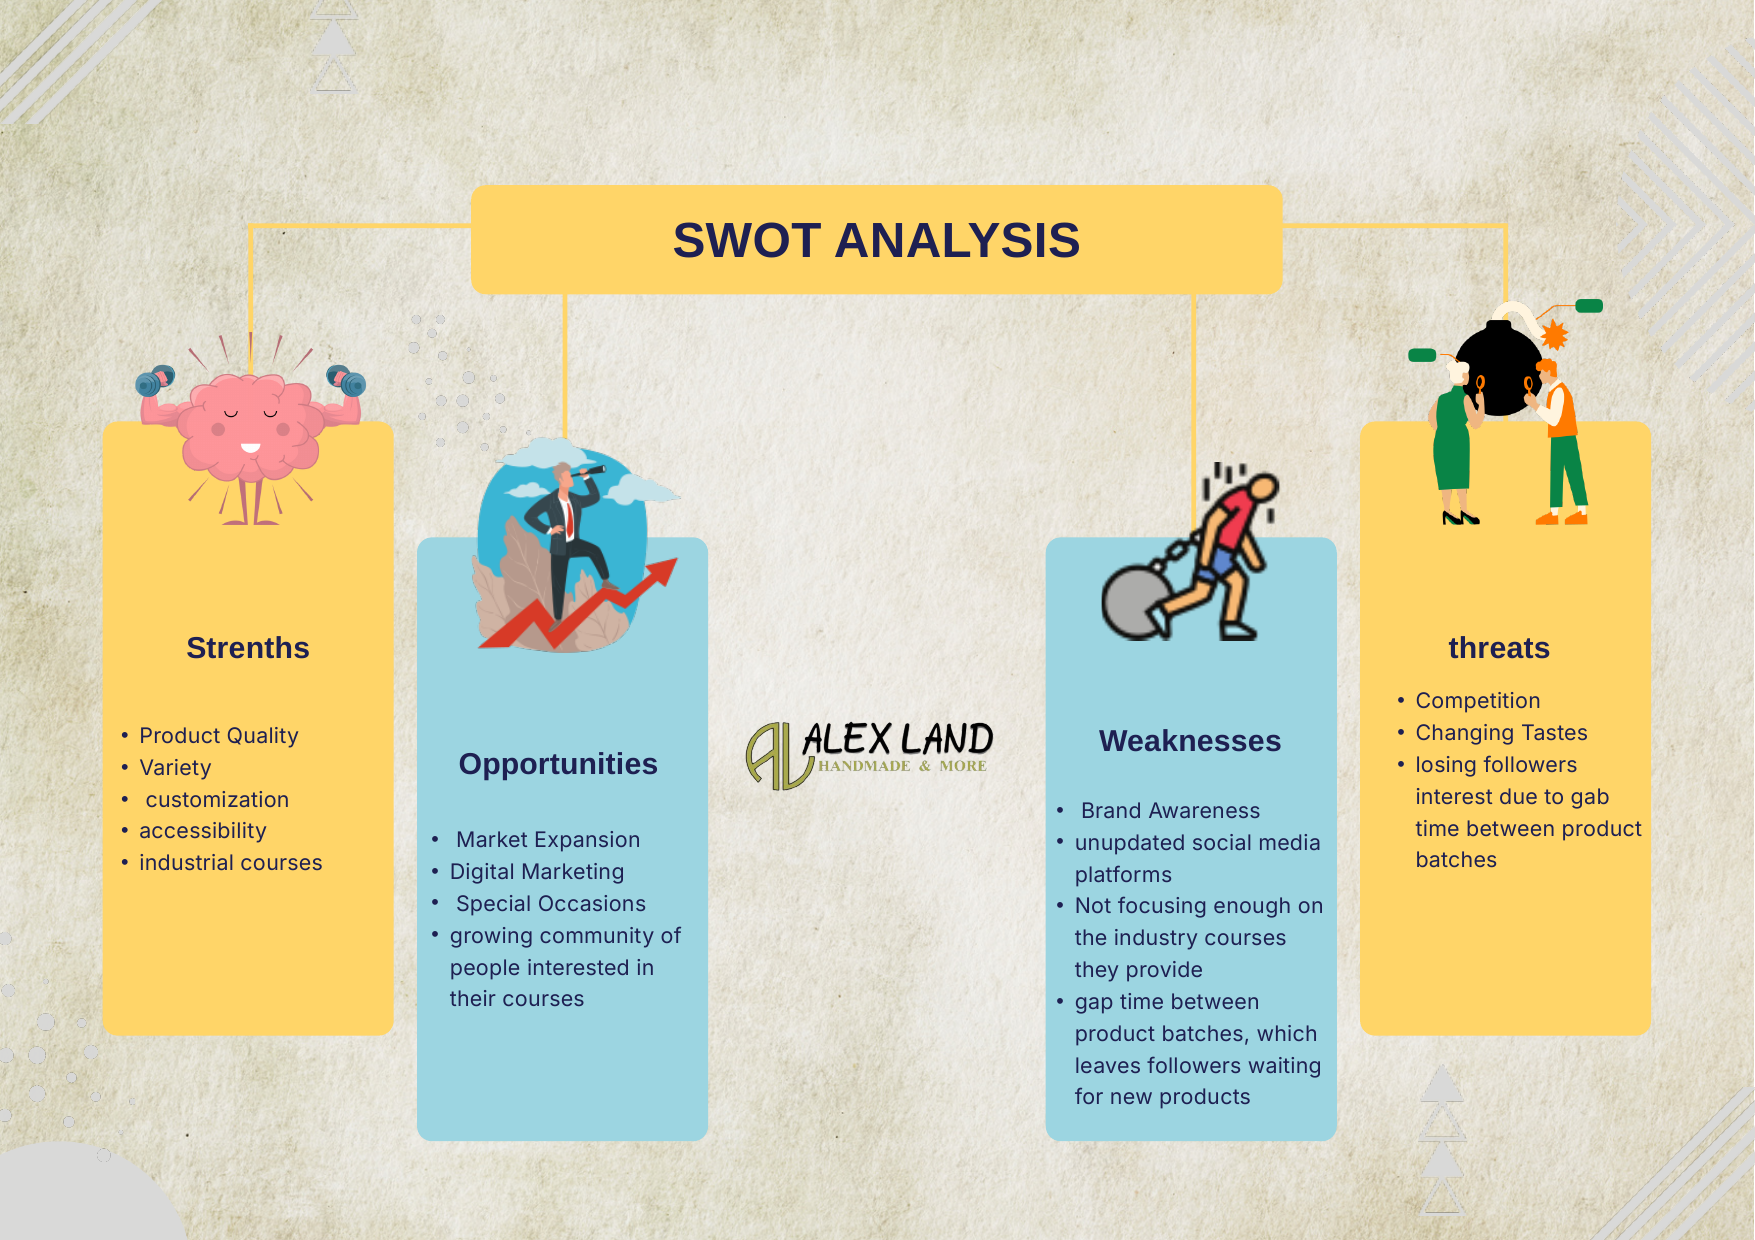

SWOT ANALYSIS

Strenths
threats
Competition
Changing Tastes
losing followers interest due to gab time between product batches
Product Quality
Variety
 customization
accessibility
industrial courses

Weaknesses
Opportunities

 Brand Awareness
unupdated social media platforms
Not focusing enough on the industry courses they provide
gap time between product batches, which leaves followers waiting for new products

 Market Expansion
Digital Marketing
 Special Occasions
growing community of people interested in their courses